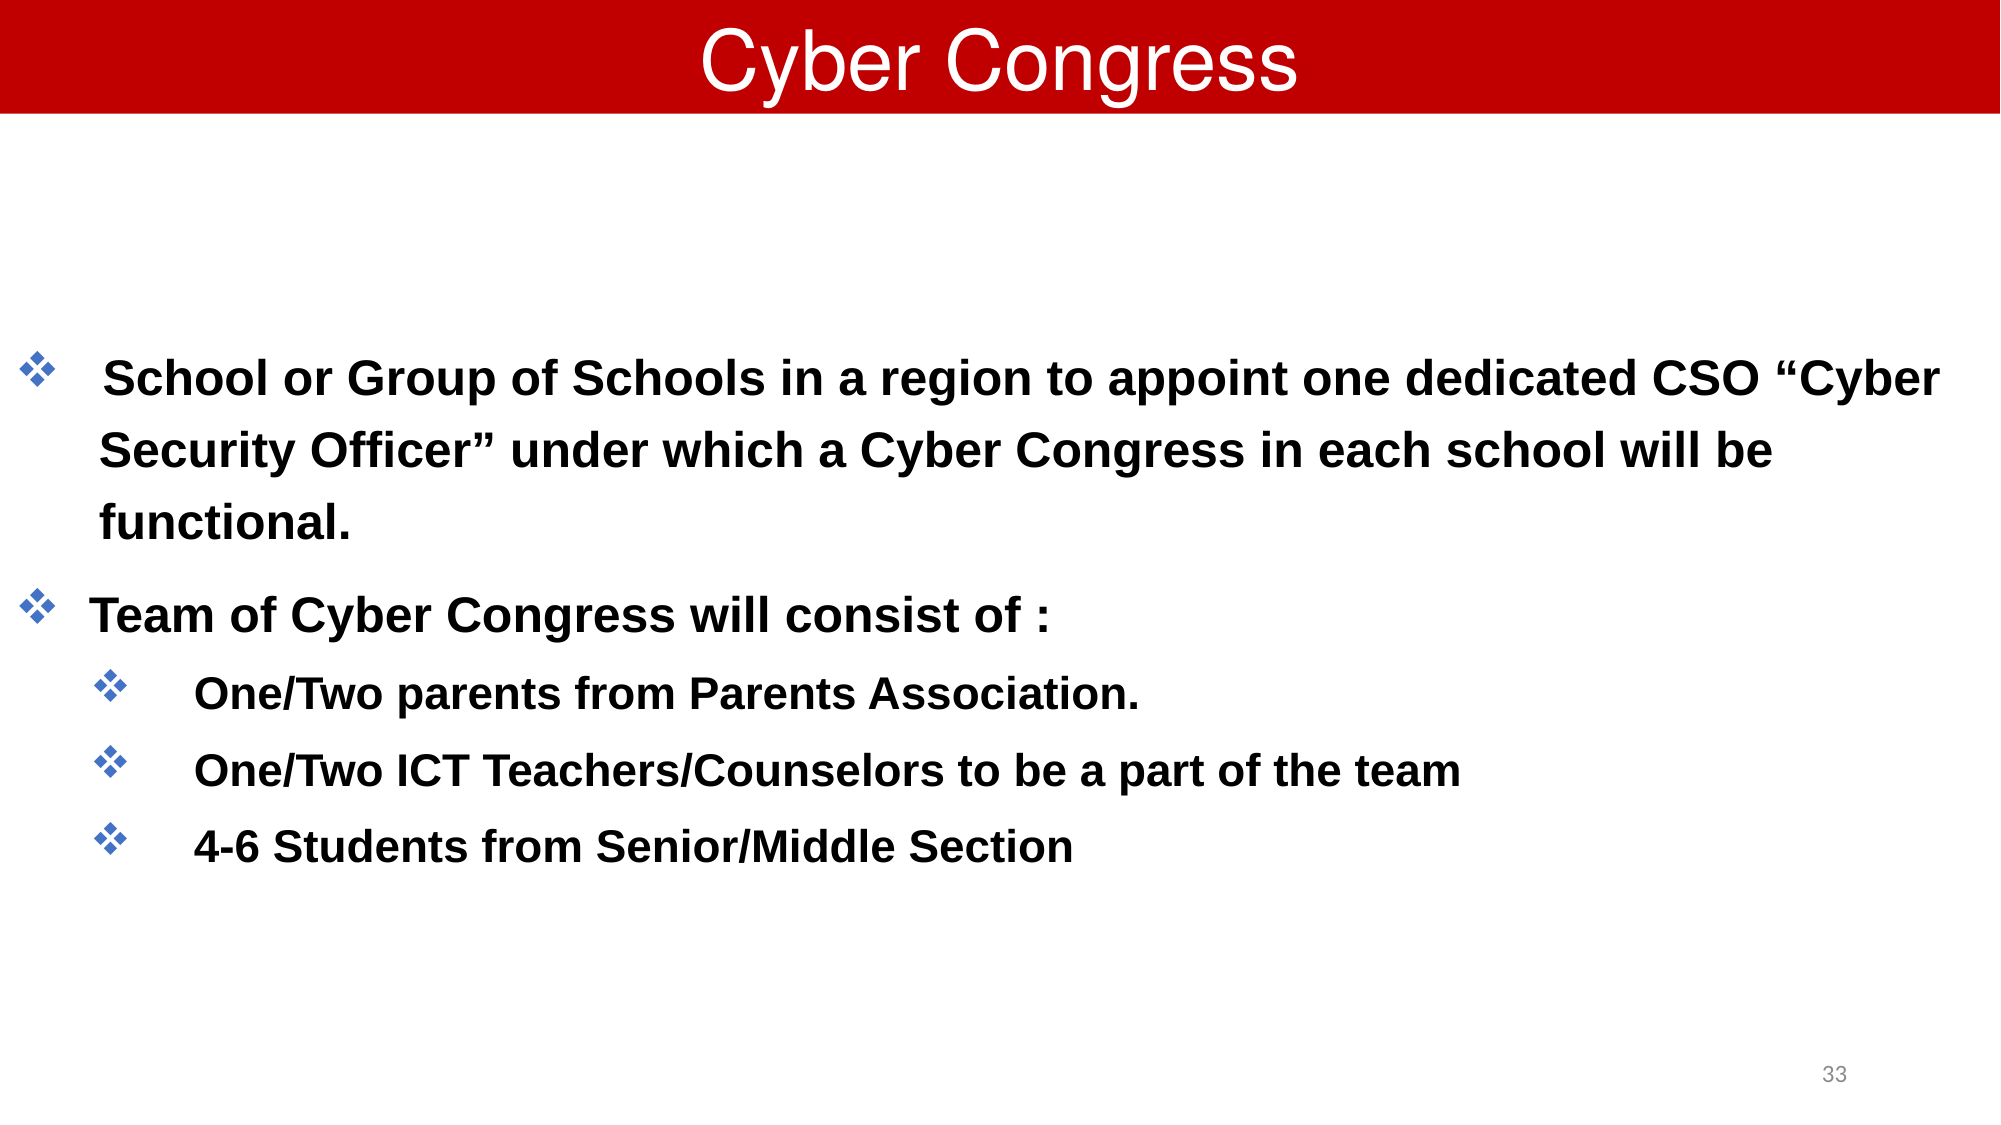

Cyber Congress
   School or Group of Schools in a region to appoint one dedicated CSO “Cyber
      Security Officer” under which a Cyber Congress in each school will be
      functional.
  Team of Cyber Congress will consist of :
One/Two parents from Parents Association.
One/Two ICT Teachers/Counselors to be a part of the team
4-6 Students from Senior/Middle Section

33